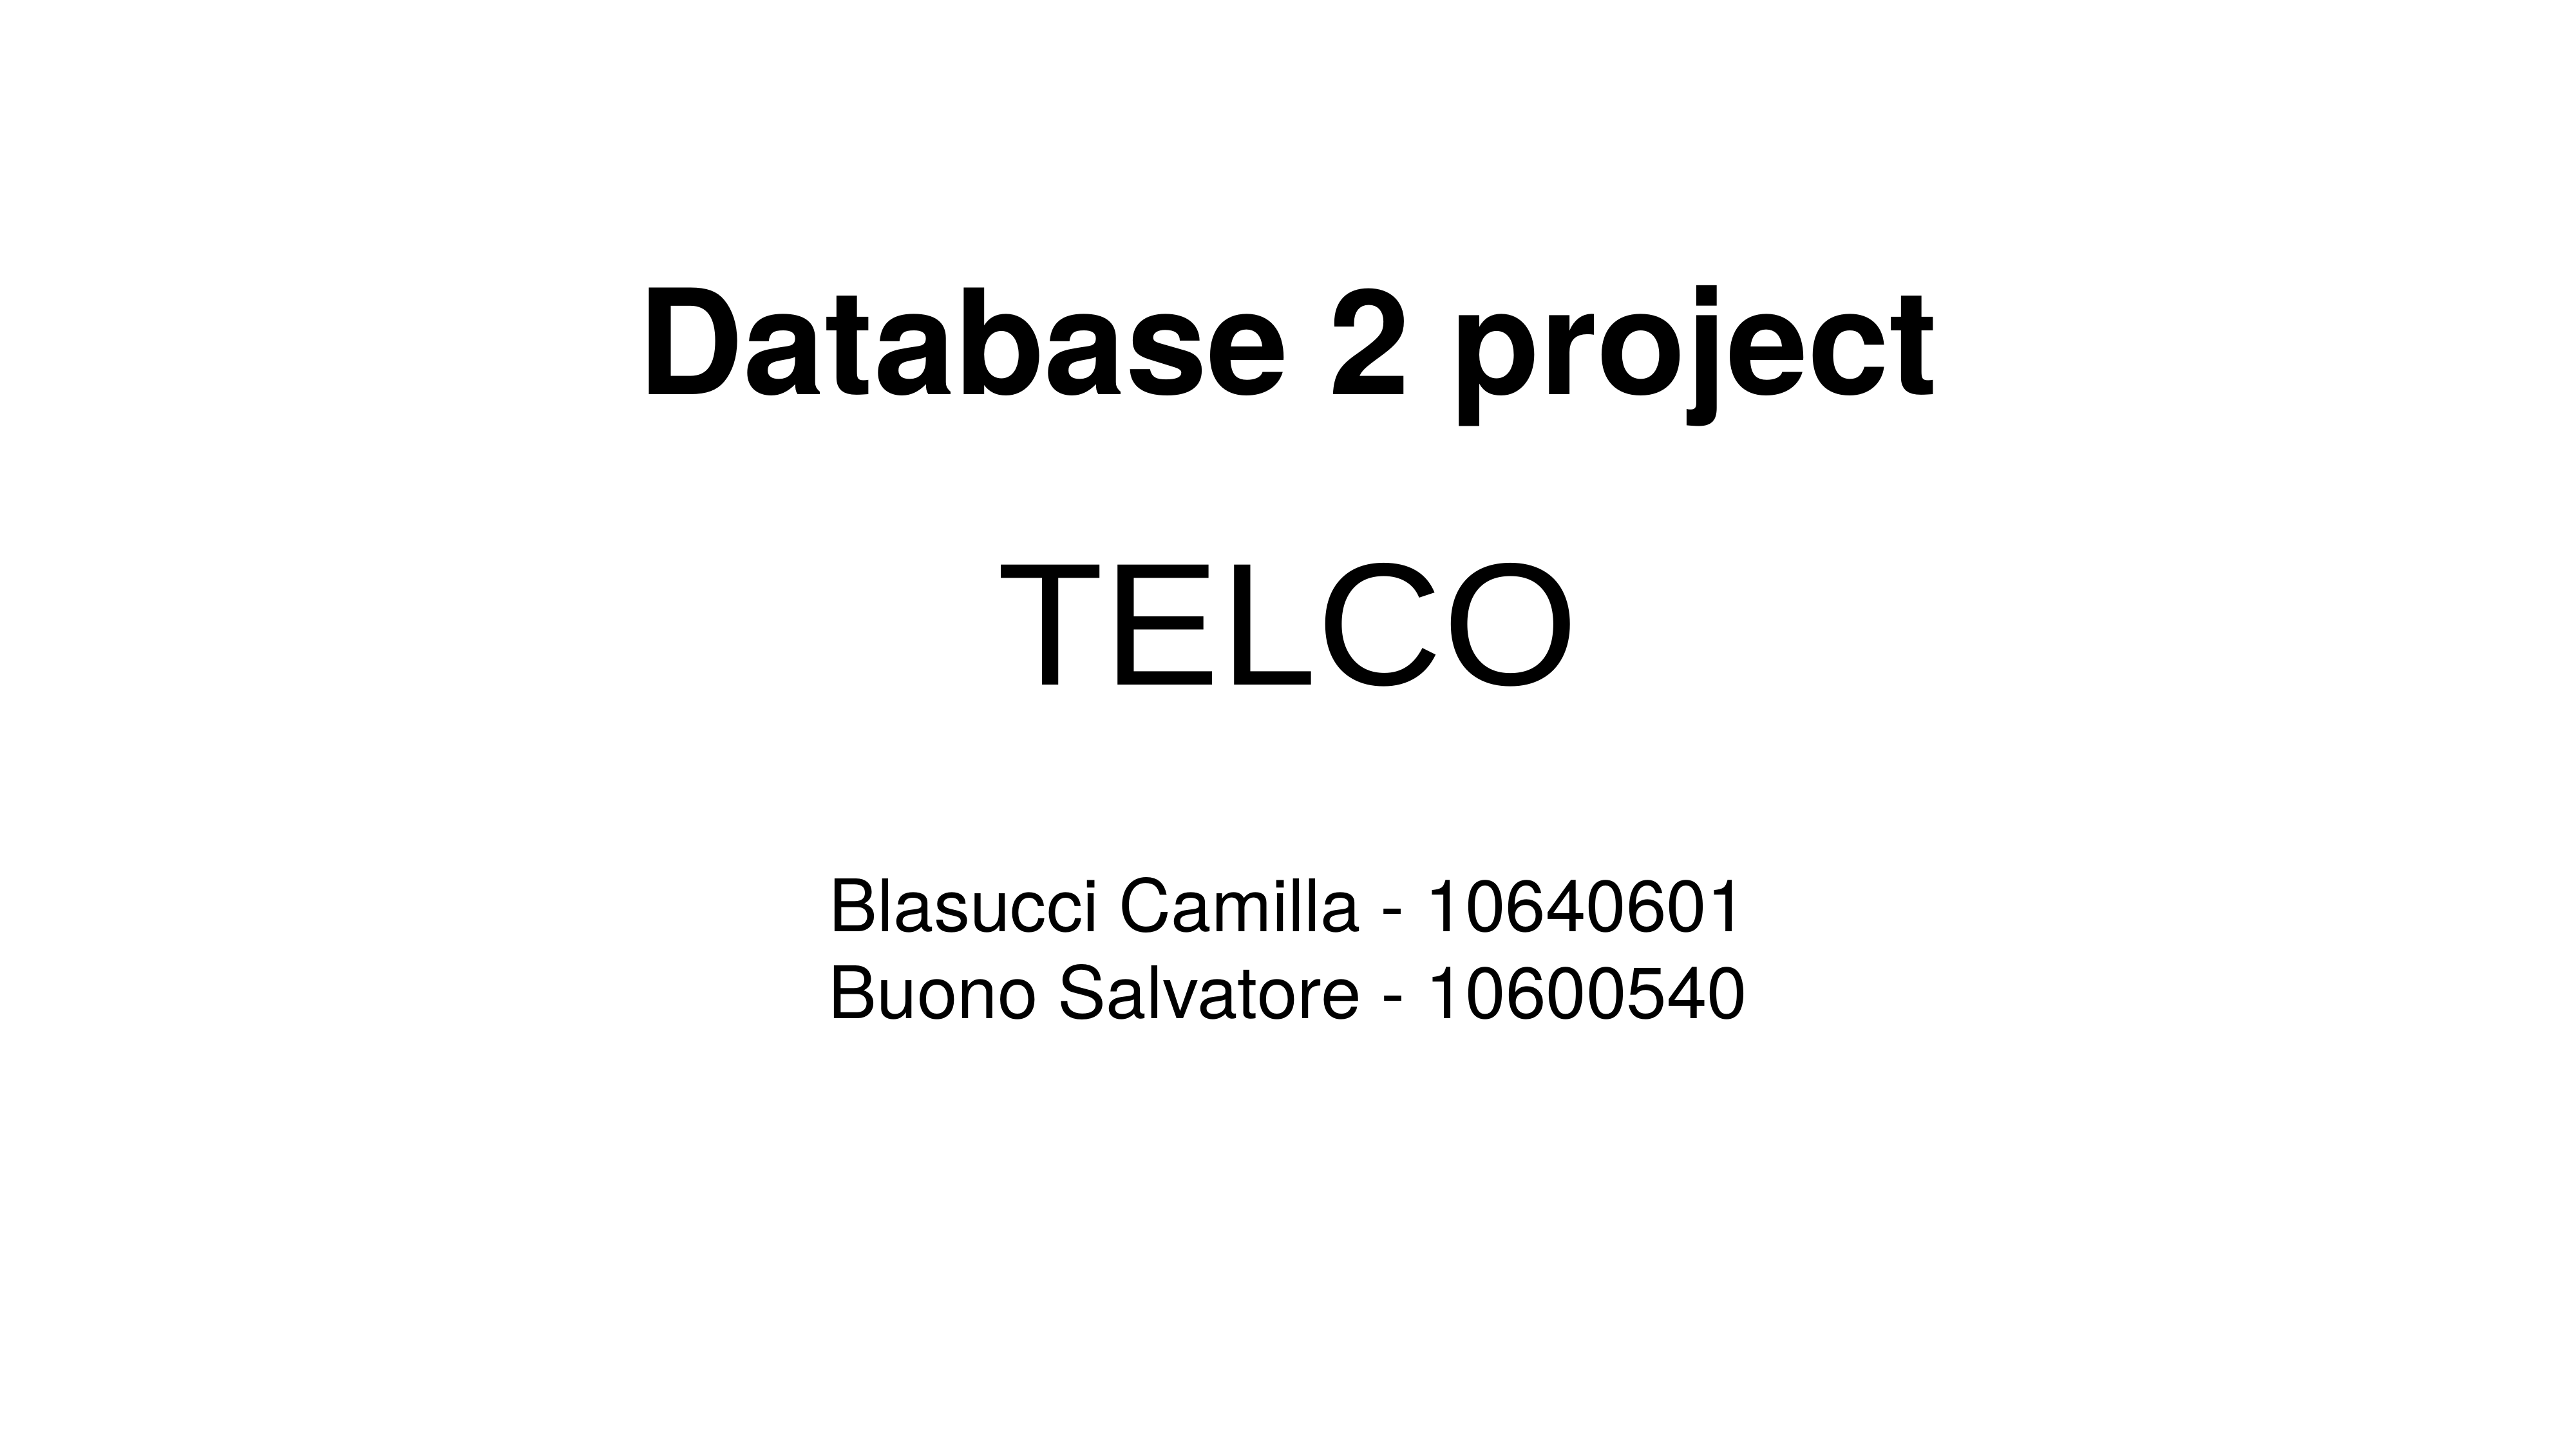

# Database 2 project

TELCO
Blasucci Camilla - 10640601
Buono Salvatore - 10600540